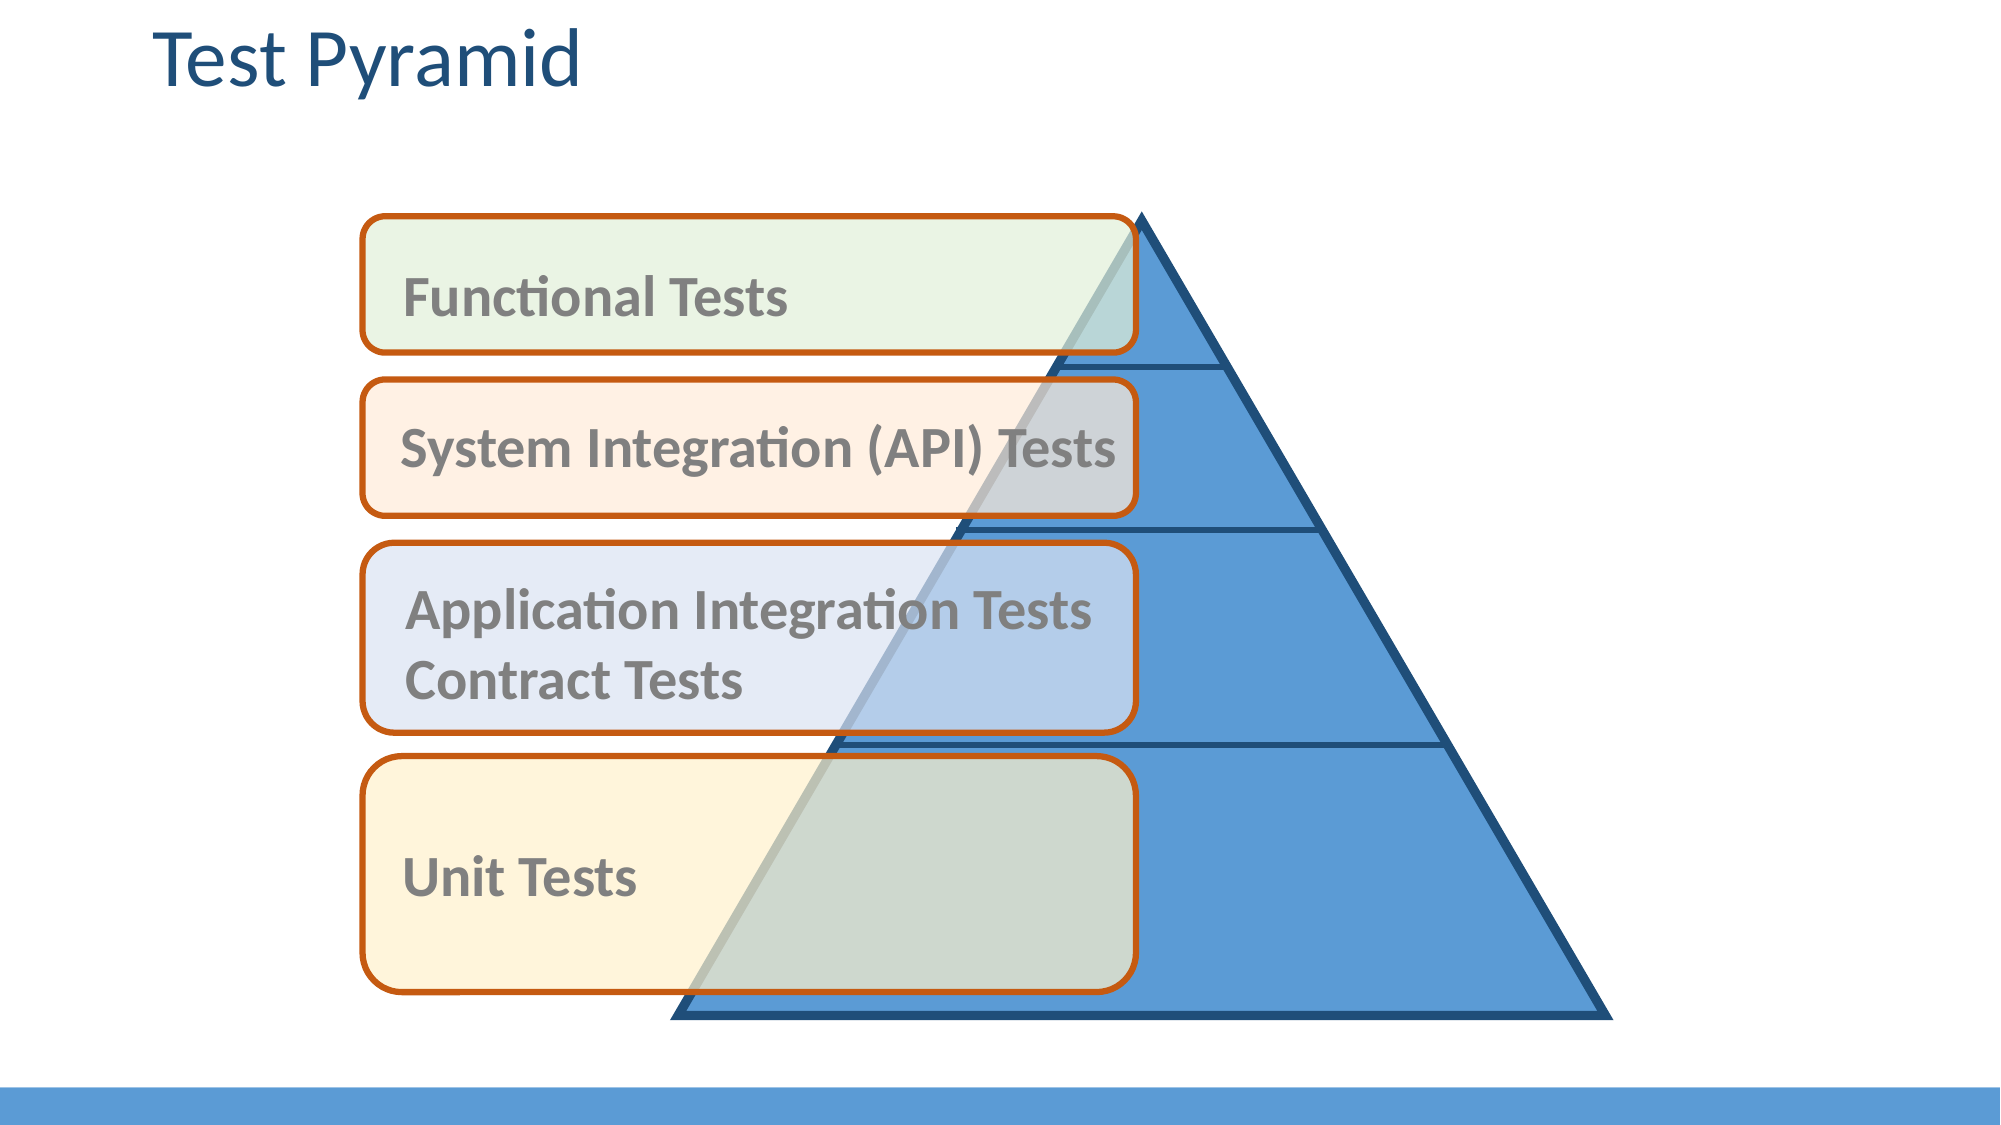

# Test Pyramid

Functional Tests

System Integration (API) Tests

Application Integration Tests
Contract Tests

Unit Tests